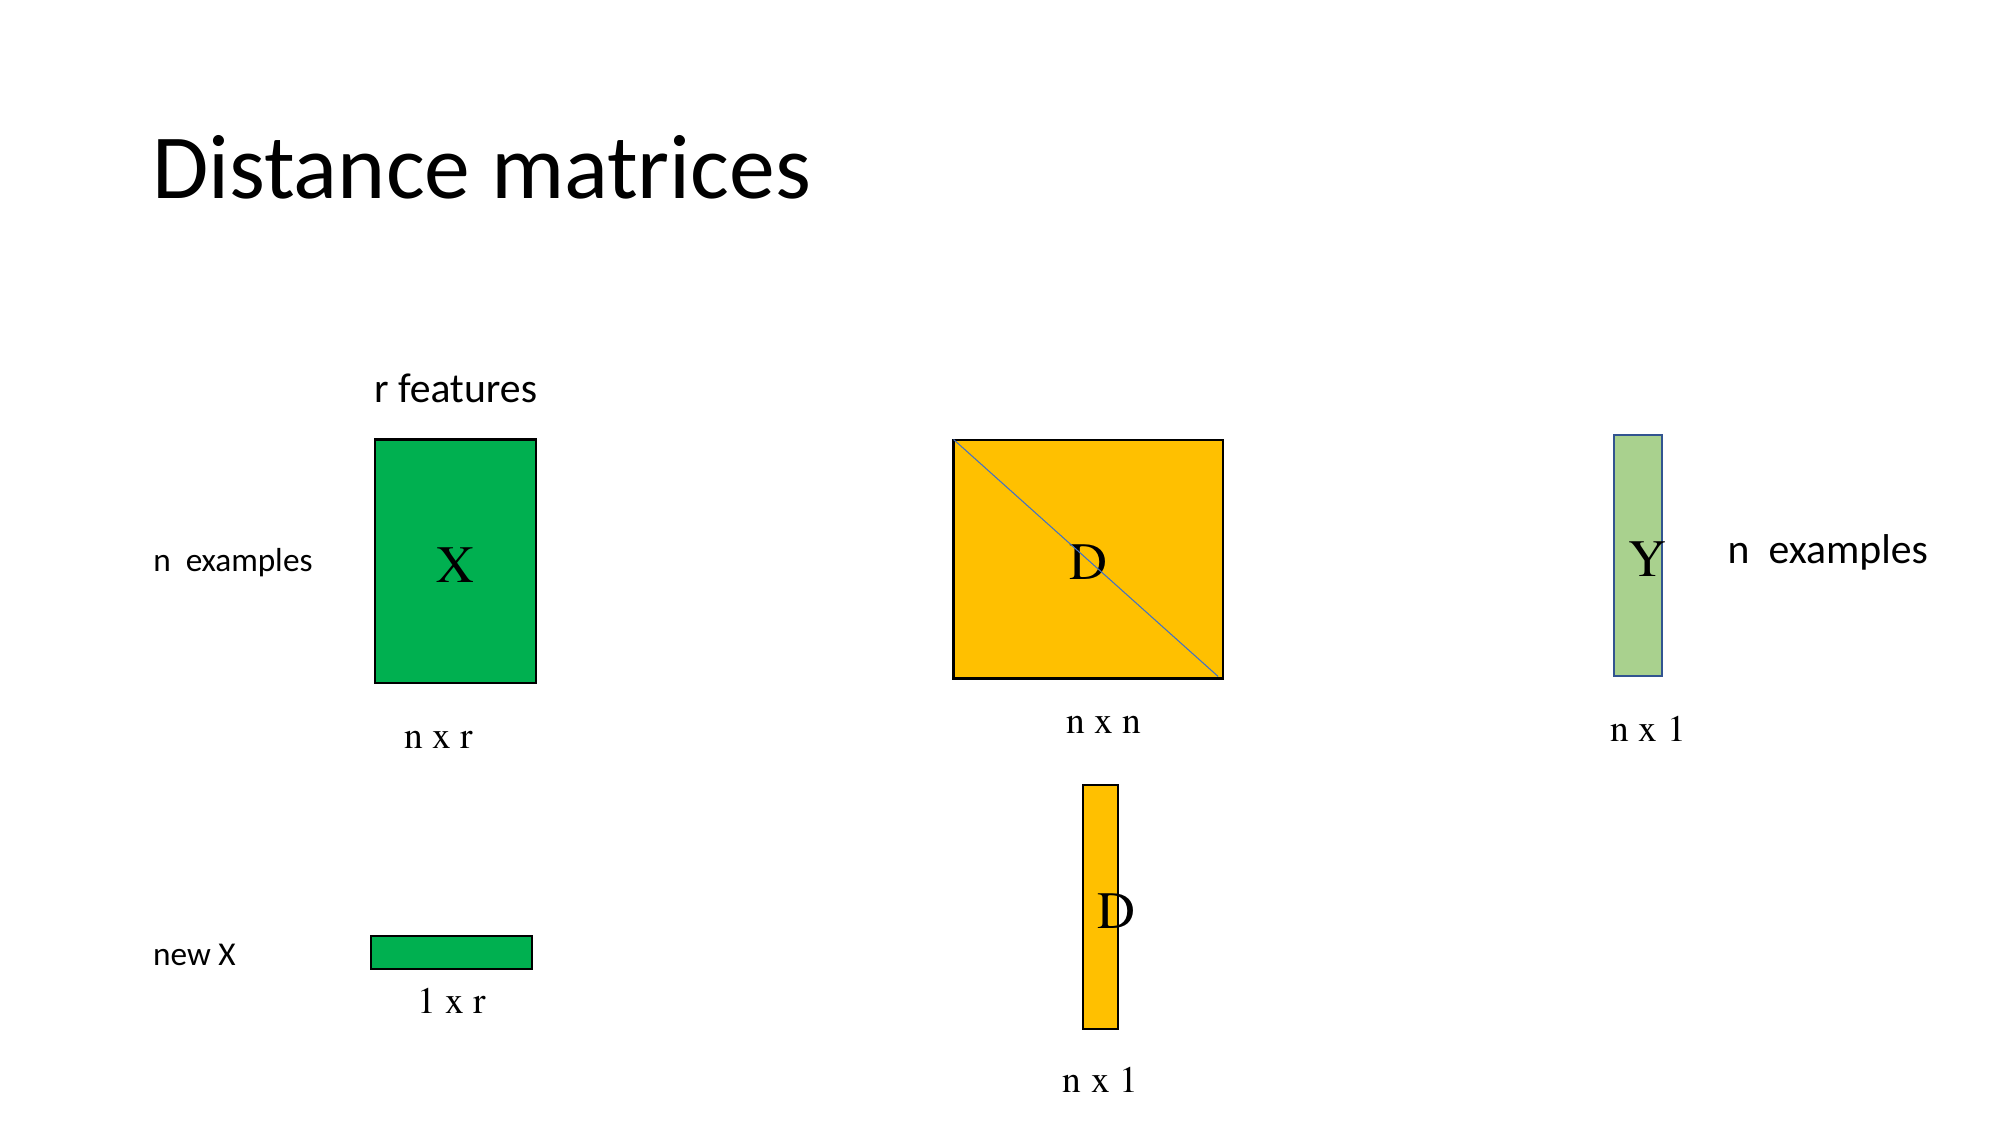

# Distance matrices
r features
Y
D
X
n  examples
n  examples
n x n
n x 1
n x r
D
new X

1 x r
n x 1